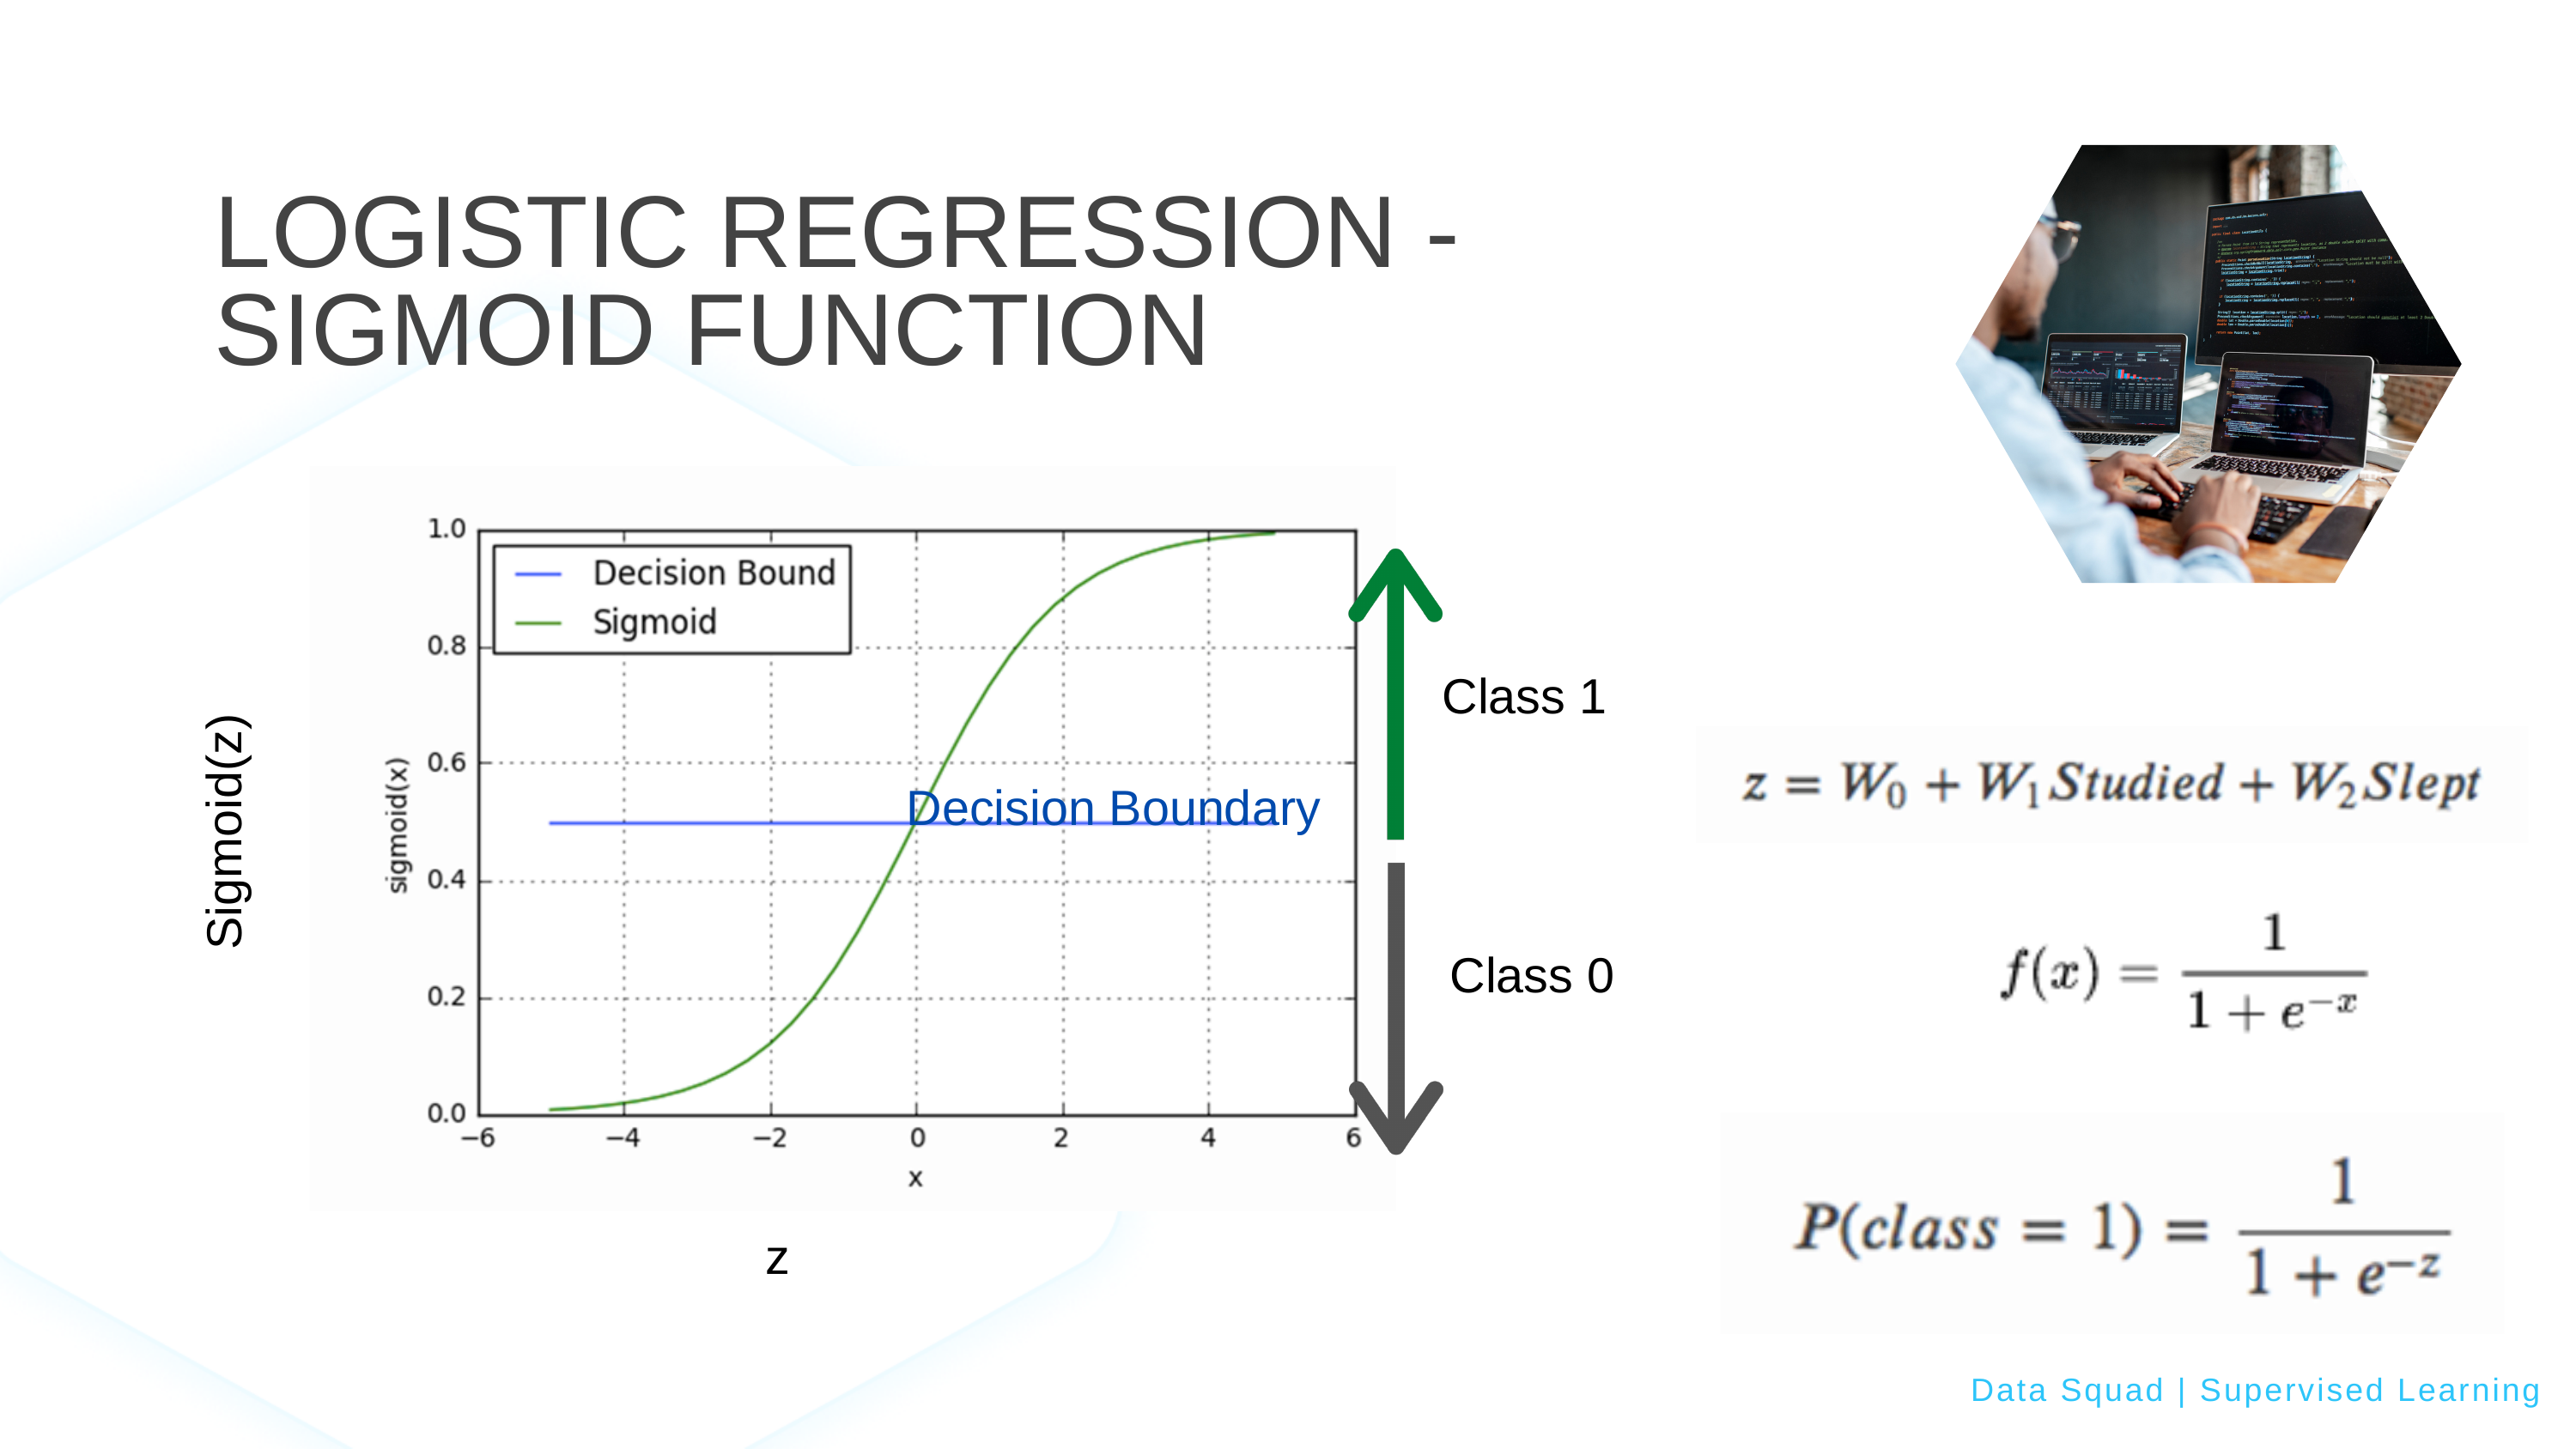

LOGISTIC REGRESSION - SIGMOID FUNCTION

Class 1

Decision Boundary
Sigmoid(z)

Class 0

z
Data Squad | Supervised Learning